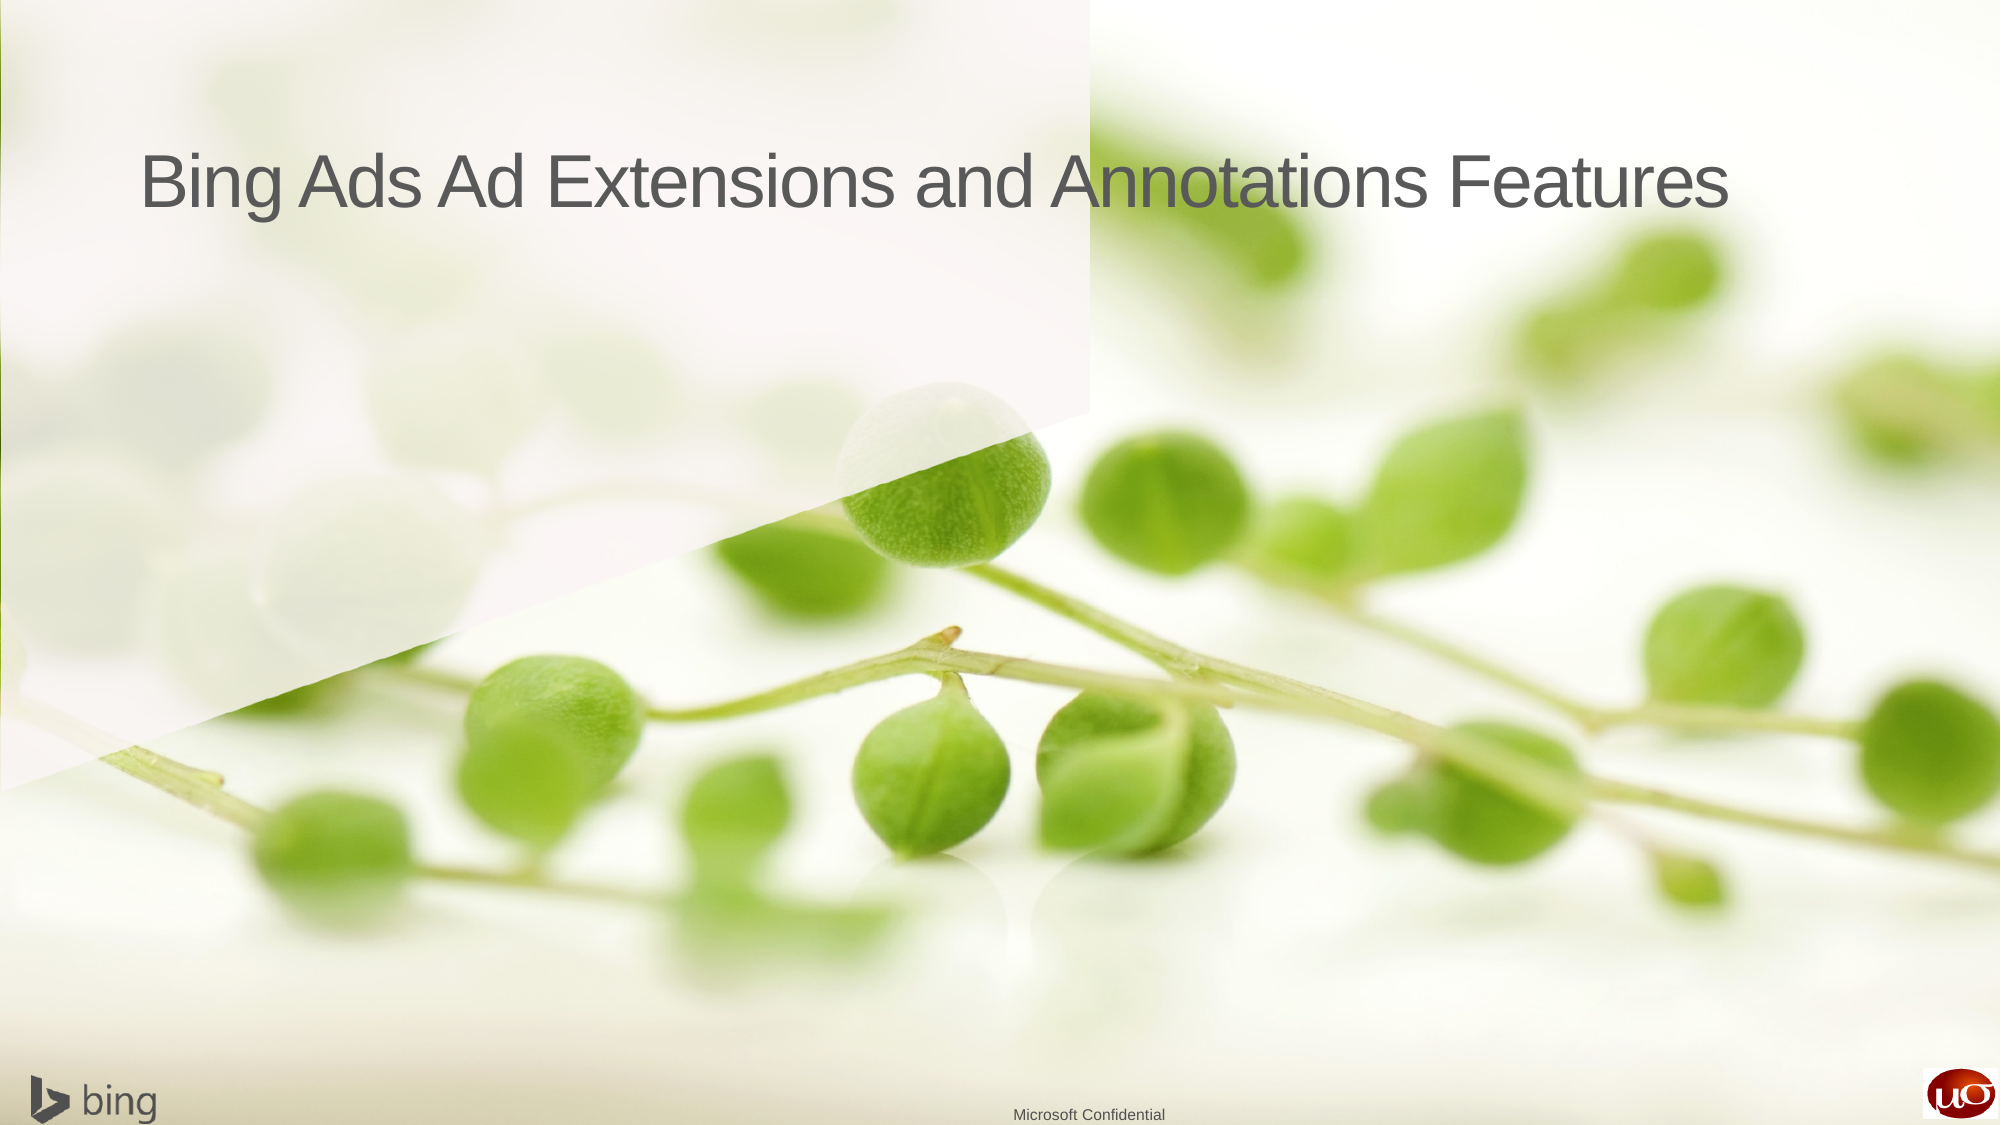

Bing Ads Ad Extensions and Annotations Features